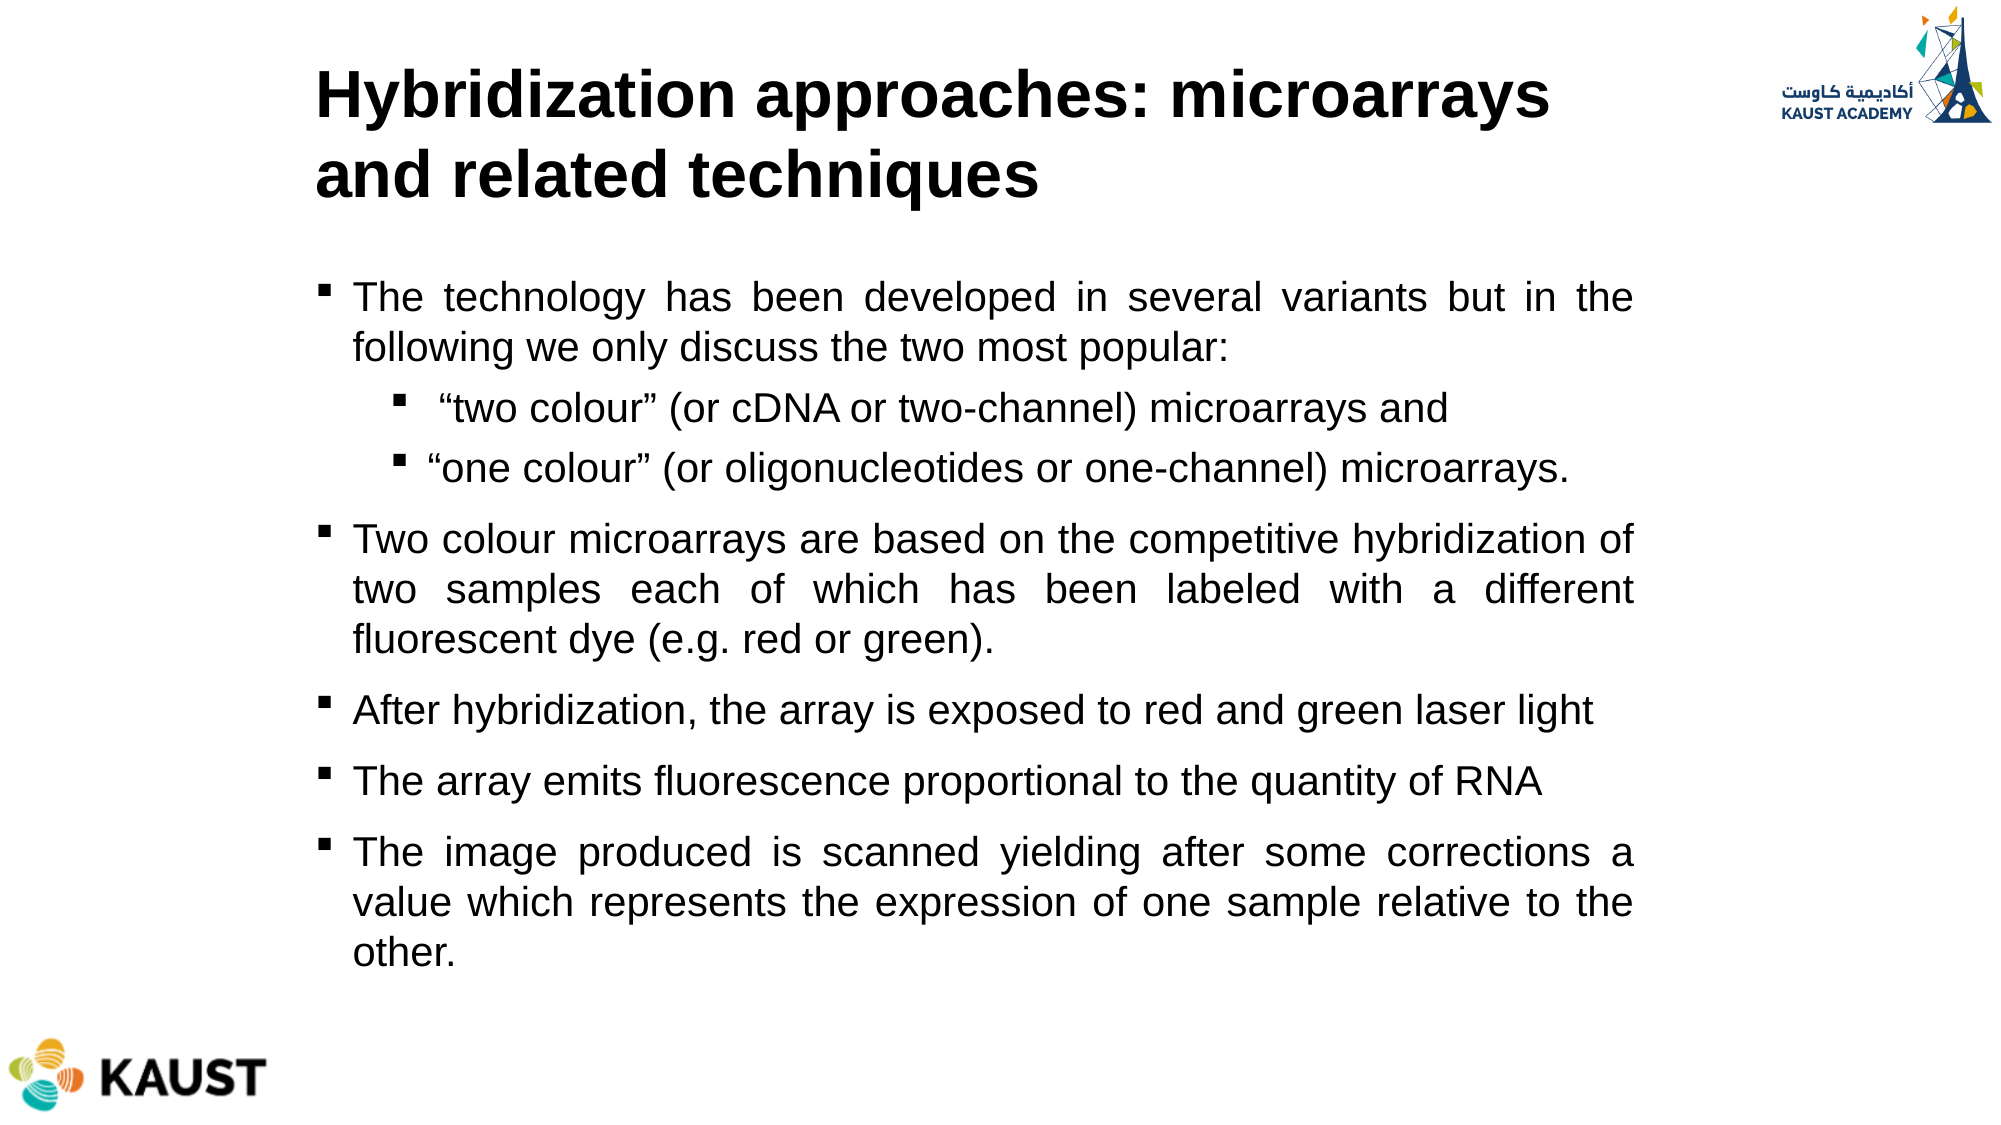

# Hybridization approaches: microarrays and related techniques
The technology has been developed in several variants but in the following we only discuss the two most popular:
 “two colour” (or cDNA or two-channel) microarrays and
“one colour” (or oligonucleotides or one-channel) microarrays.
Two colour microarrays are based on the competitive hybridization of two samples each of which has been labeled with a different fluorescent dye (e.g. red or green).
After hybridization, the array is exposed to red and green laser light
The array emits fluorescence proportional to the quantity of RNA
The image produced is scanned yielding after some corrections a value which represents the expression of one sample relative to the other.